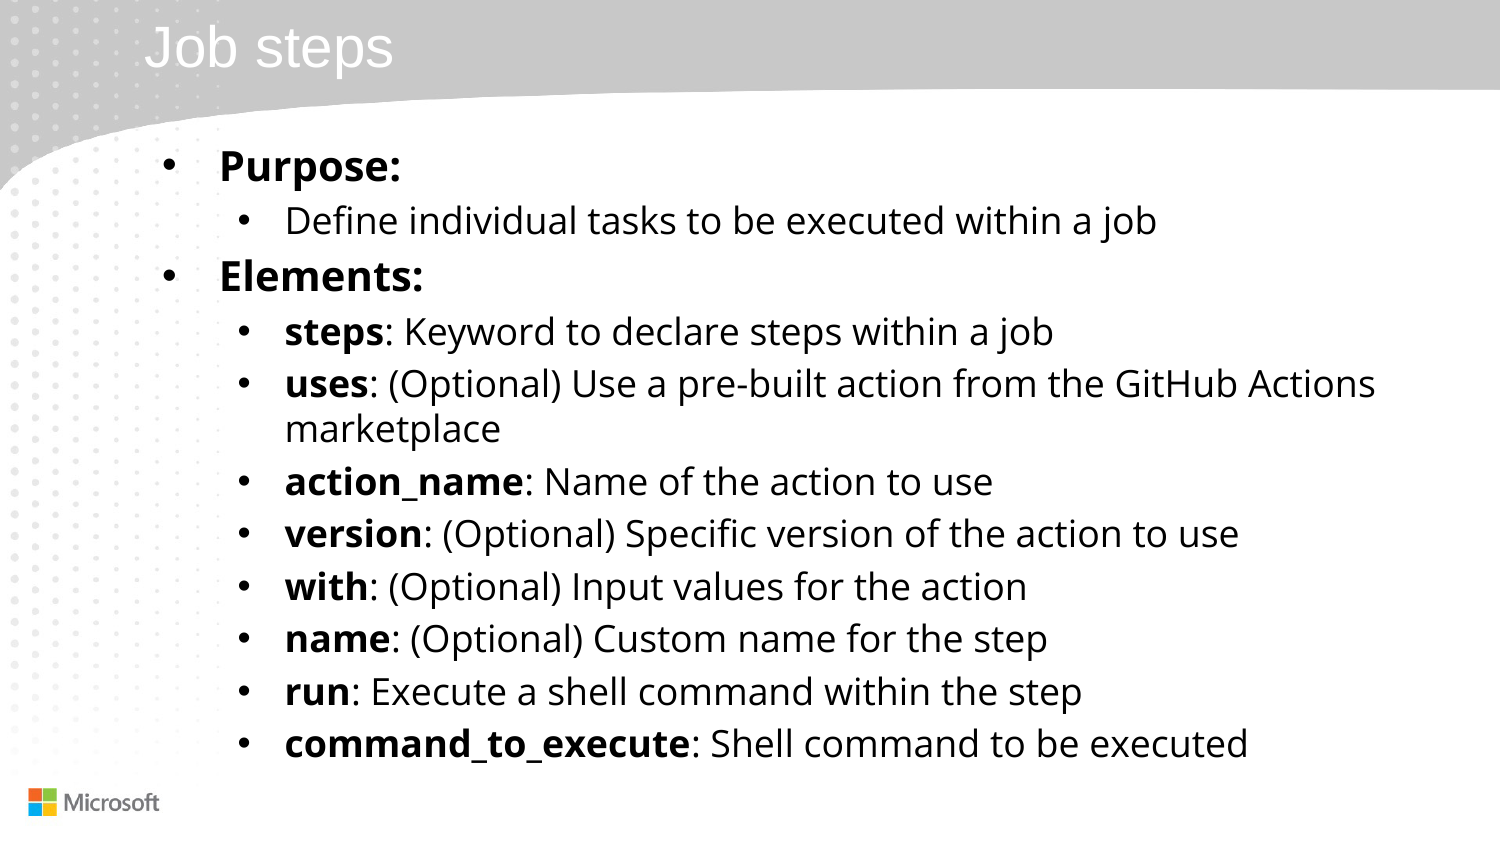

# Job steps
Purpose:
Define individual tasks to be executed within a job
Elements:
steps: Keyword to declare steps within a job
uses: (Optional) Use a pre-built action from the GitHub Actions marketplace
action_name: Name of the action to use
version: (Optional) Specific version of the action to use
with: (Optional) Input values for the action
name: (Optional) Custom name for the step
run: Execute a shell command within the step
command_to_execute: Shell command to be executed